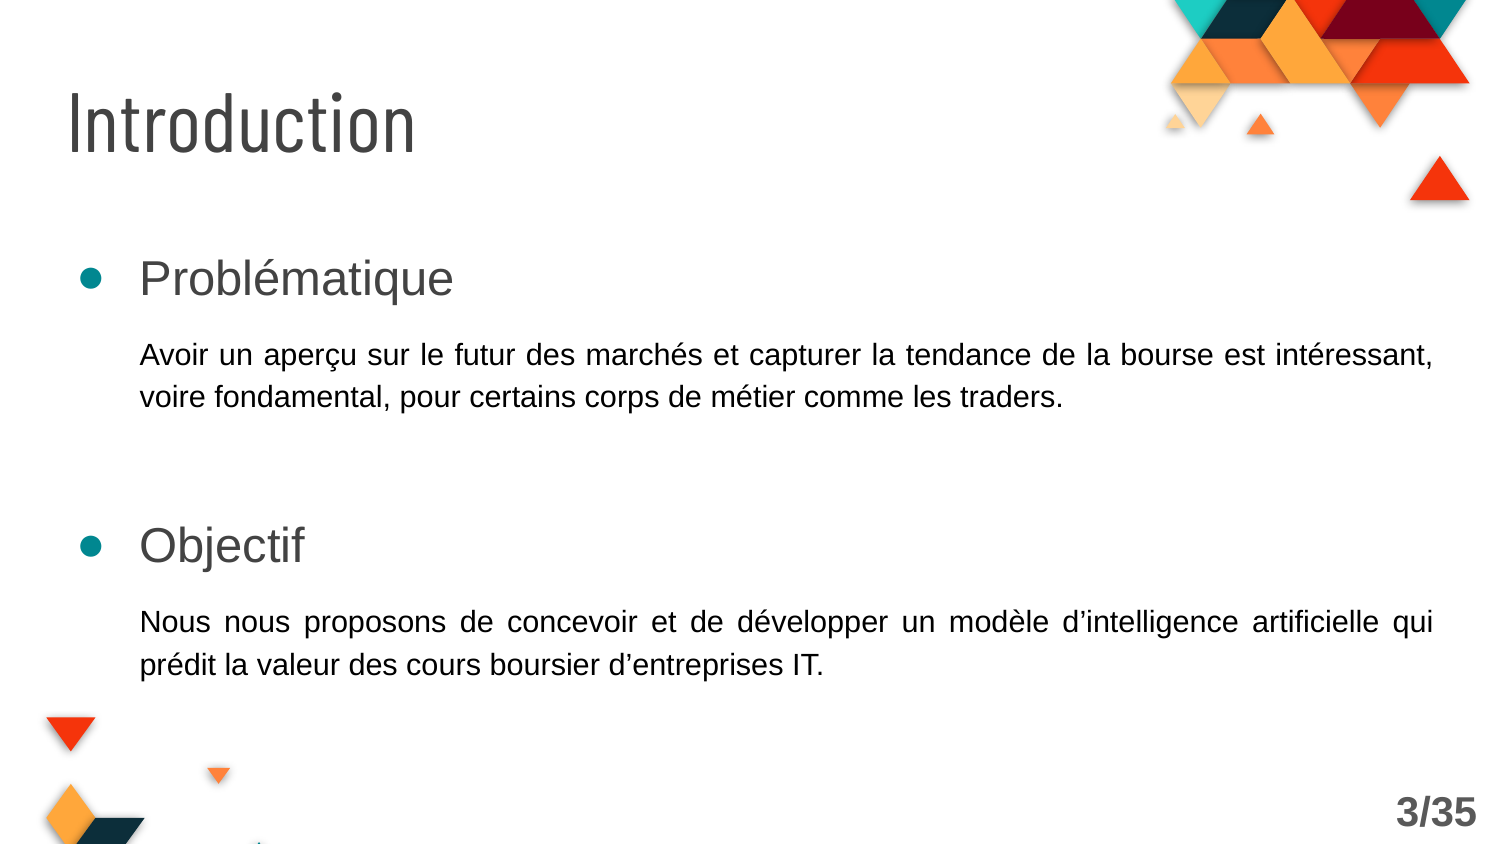

# Introduction

Problématique
Avoir un aperçu sur le futur des marchés et capturer la tendance de la bourse est intéressant, voire fondamental, pour certains corps de métier comme les traders.

Objectif
Nous nous proposons de concevoir et de développer un modèle d’intelligence artificielle qui prédit la valeur des cours boursier d’entreprises IT.

3/35